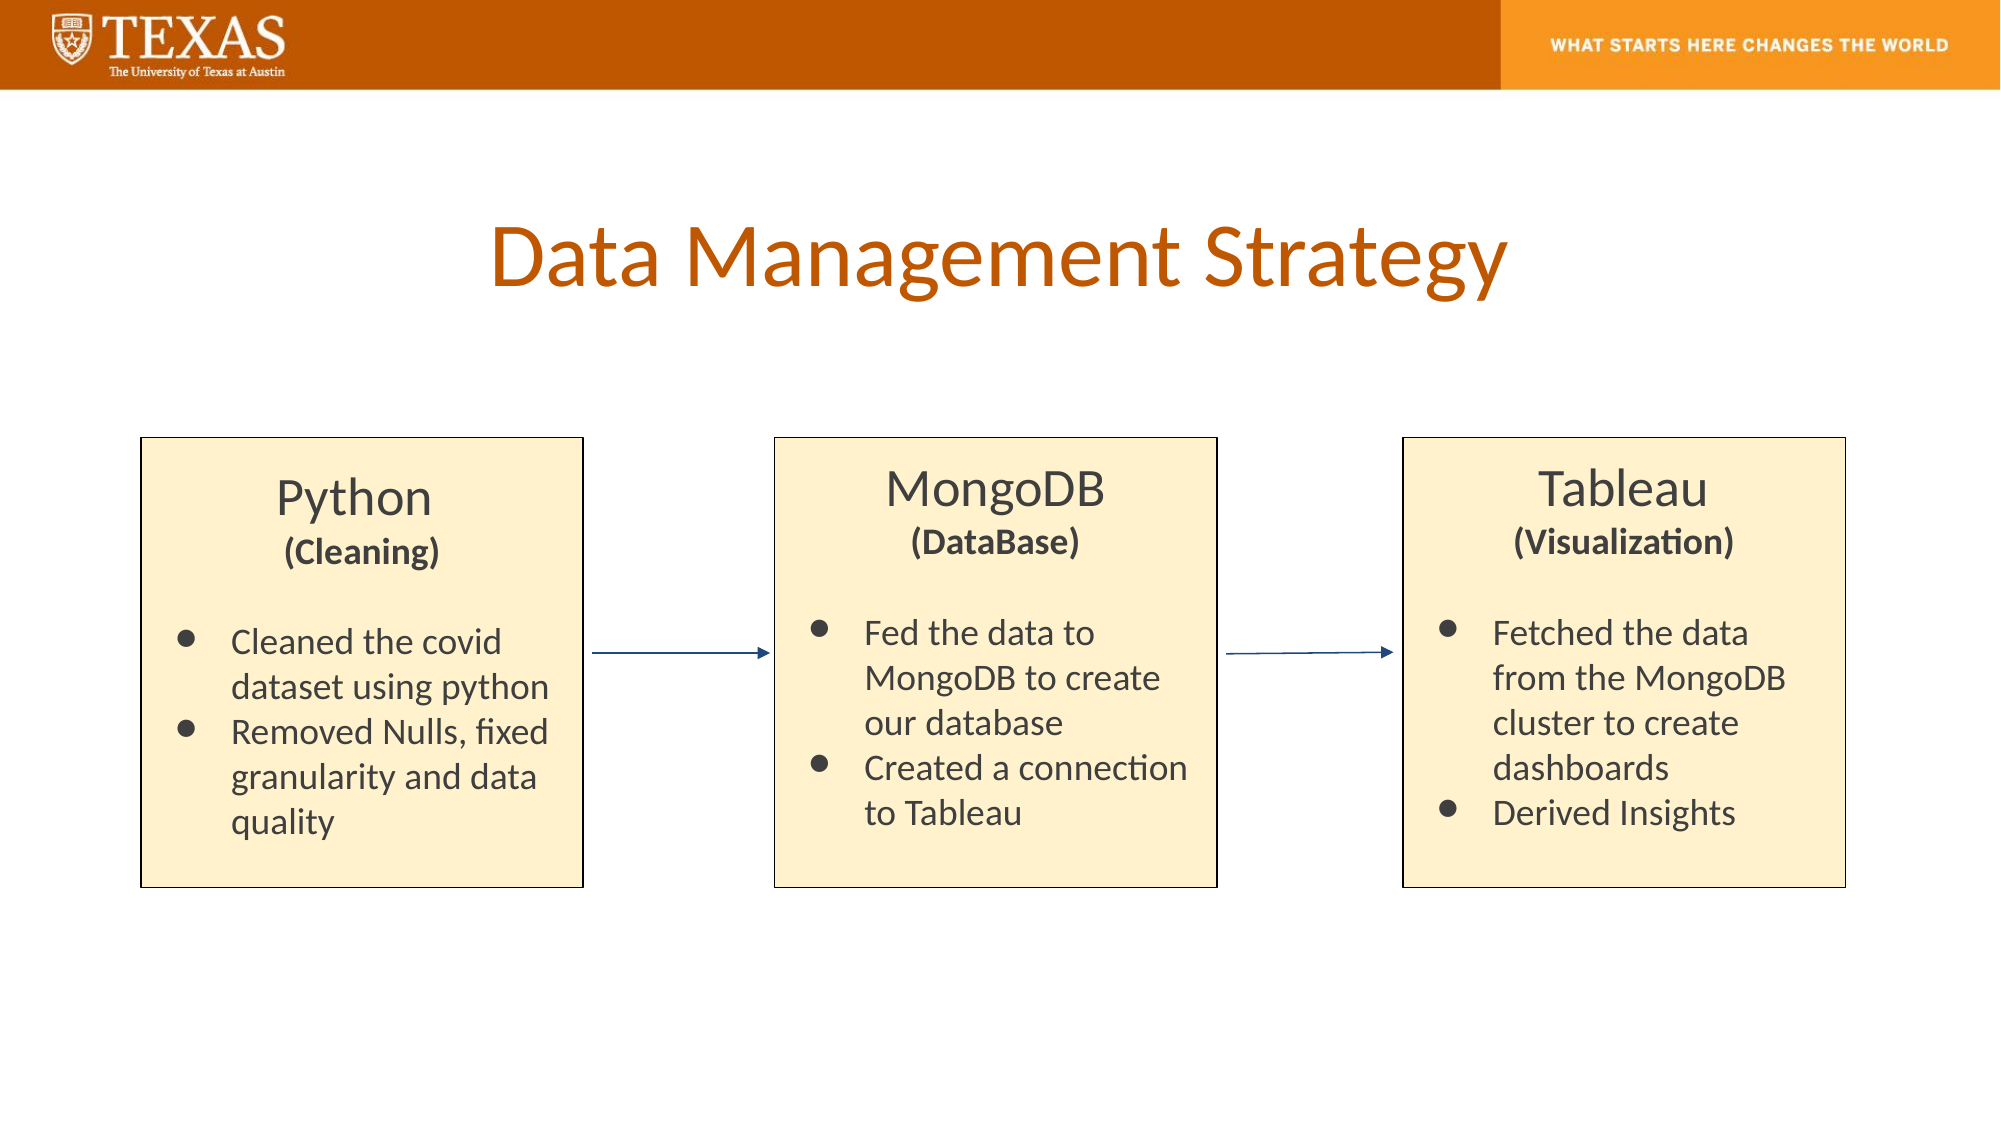

# Data Management Strategy
Python
(Cleaning)

Cleaned the covid dataset using python
Removed Nulls, fixed granularity and data quality

MongoDB
(DataBase)

Fed the data to MongoDB to create our database
Created a connection to Tableau

Tableau
(Visualization)

Fetched the data from the MongoDB cluster to create dashboards
Derived Insights